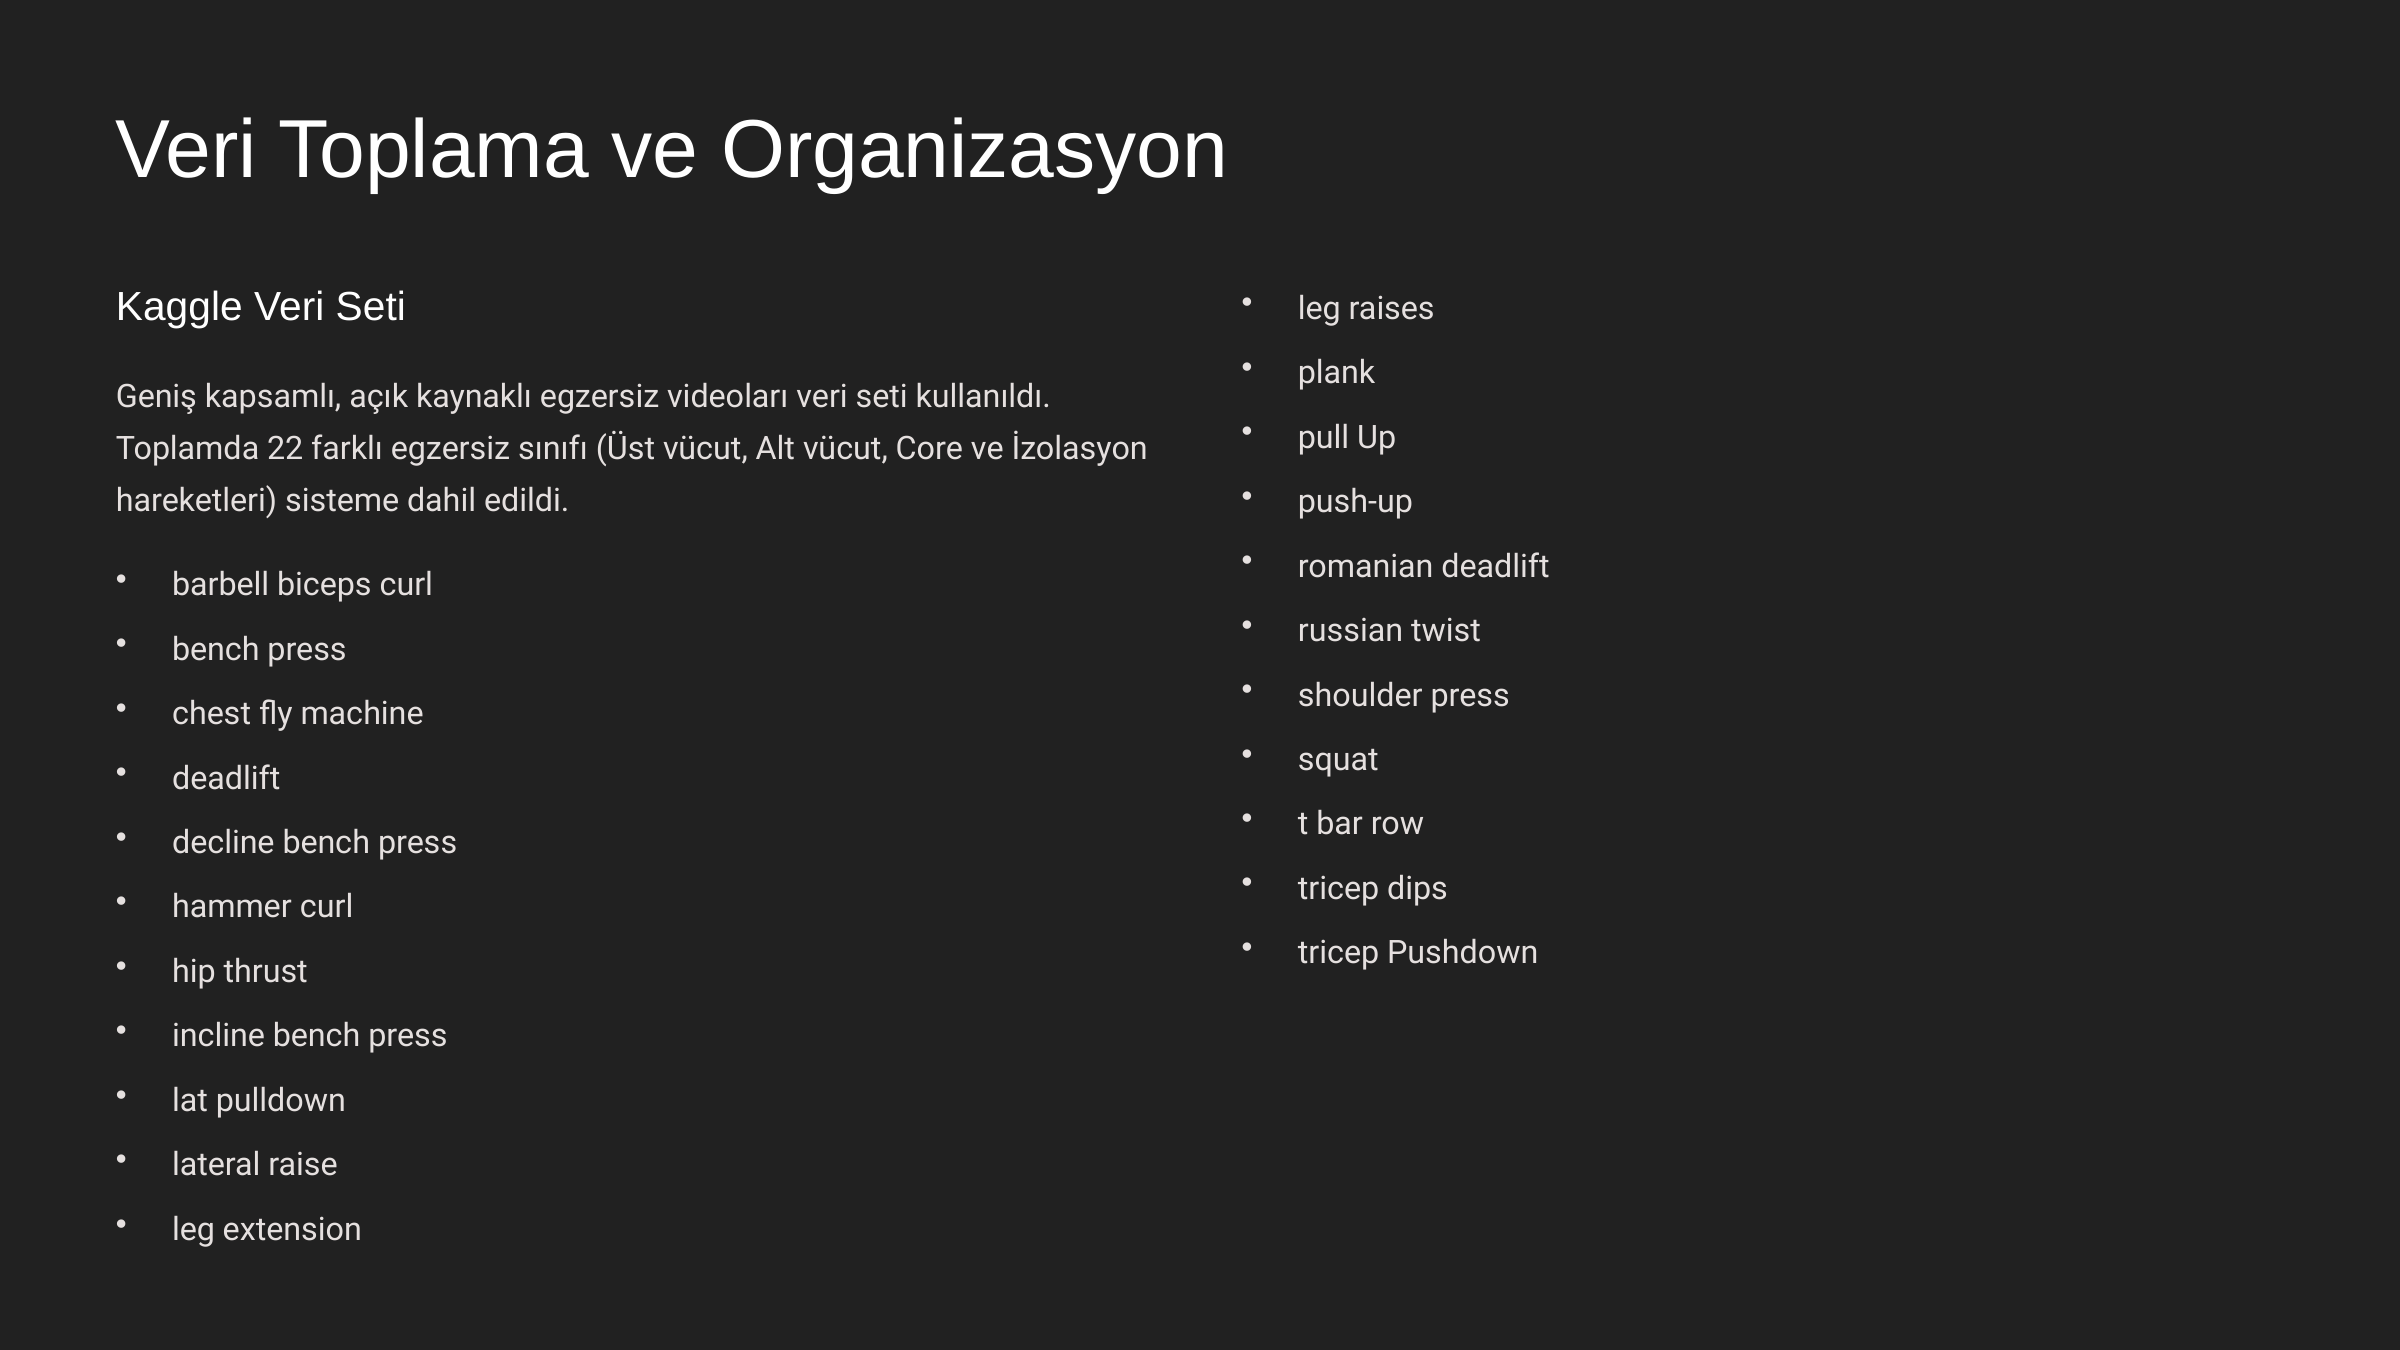

Veri Toplama ve Organizasyon
leg raises
Kaggle Veri Seti
plank
Geniş kapsamlı, açık kaynaklı egzersiz videoları veri seti kullanıldı. Toplamda 22 farklı egzersiz sınıfı (Üst vücut, Alt vücut, Core ve İzolasyon hareketleri) sisteme dahil edildi.
pull Up
push-up
romanian deadlift
barbell biceps curl
russian twist
bench press
shoulder press
chest fly machine
squat
deadlift
t bar row
decline bench press
tricep dips
hammer curl
tricep Pushdown
hip thrust
incline bench press
lat pulldown
lateral raise
leg extension